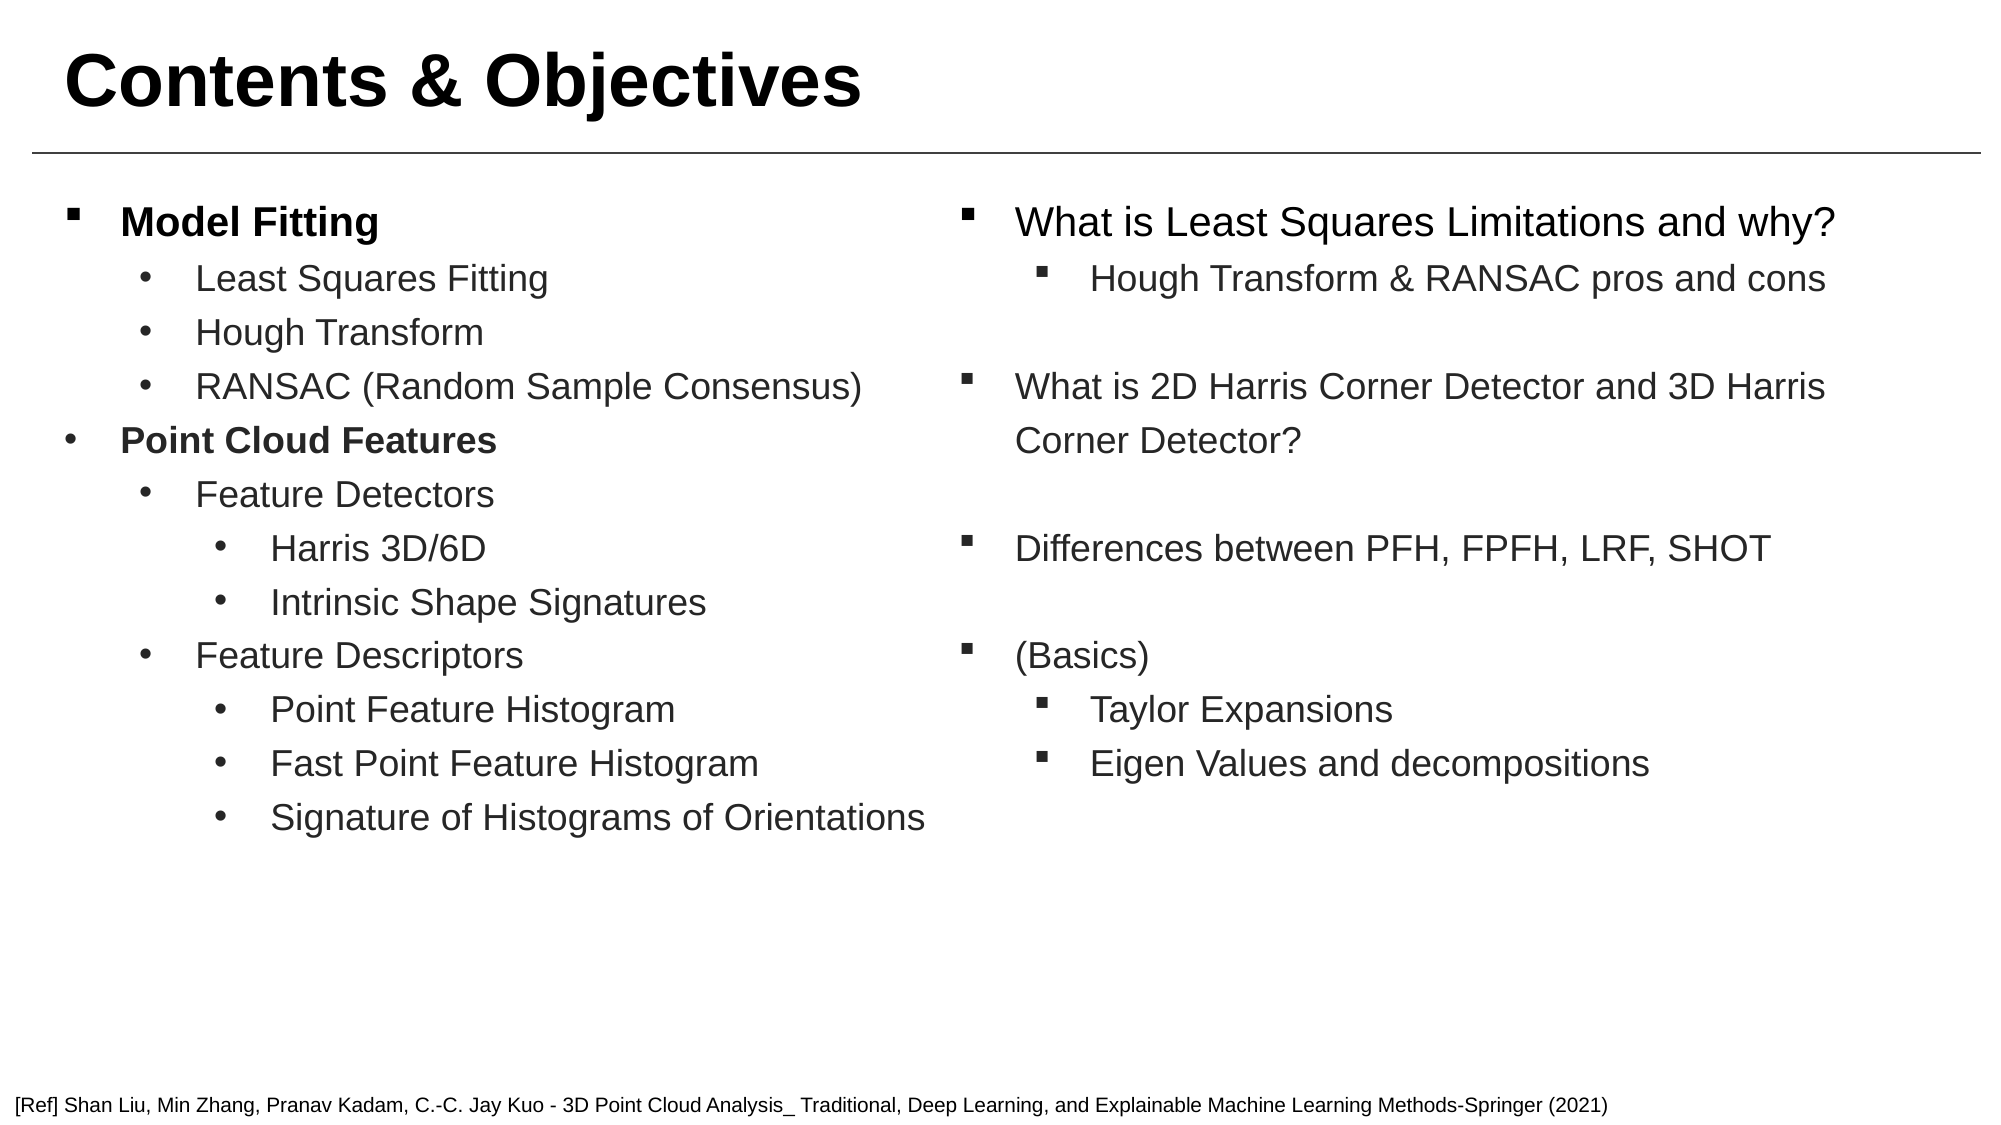

Contents & Objectives
Model Fitting
Least Squares Fitting
Hough Transform
RANSAC (Random Sample Consensus)
Point Cloud Features
Feature Detectors
Harris 3D/6D
Intrinsic Shape Signatures
Feature Descriptors
Point Feature Histogram
Fast Point Feature Histogram
Signature of Histograms of Orientations
What is Least Squares Limitations and why?
Hough Transform & RANSAC pros and cons

What is 2D Harris Corner Detector and 3D Harris Corner Detector?

Differences between PFH, FPFH, LRF, SHOT

(Basics)
Taylor Expansions
Eigen Values and decompositions

[Ref] Shan Liu, Min Zhang, Pranav Kadam, C.-C. Jay Kuo - 3D Point Cloud Analysis_ Traditional, Deep Learning, and Explainable Machine Learning Methods-Springer (2021)